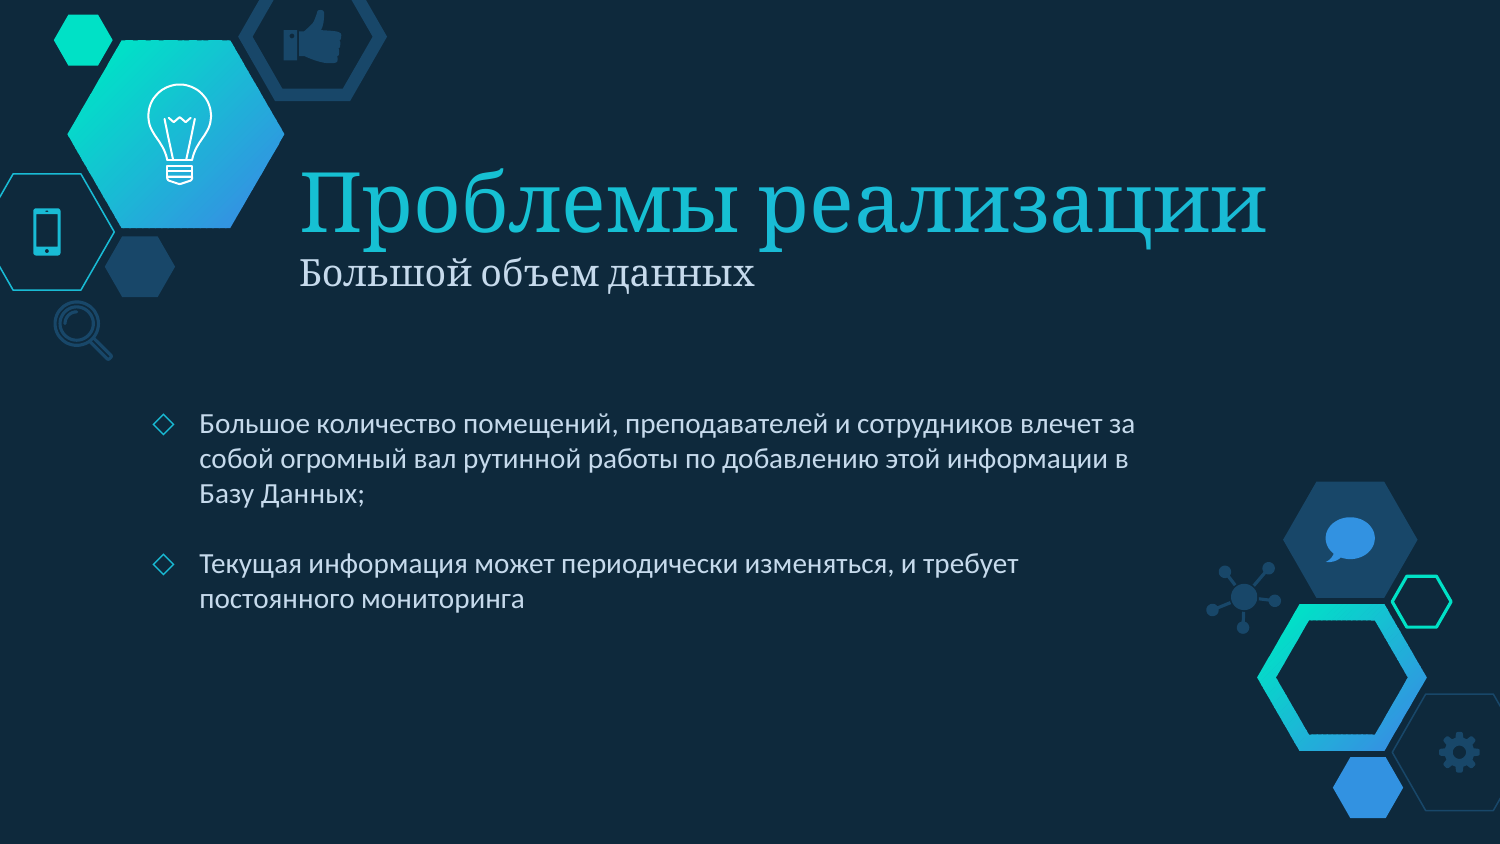

Проблемы реализации
Большой объем данных
Большое количество помещений, преподавателей и сотрудников влечет за собой огромный вал рутинной работы по добавлению этой информации в Базу Данных;
Текущая информация может периодически изменяться, и требует постоянного мониторинга